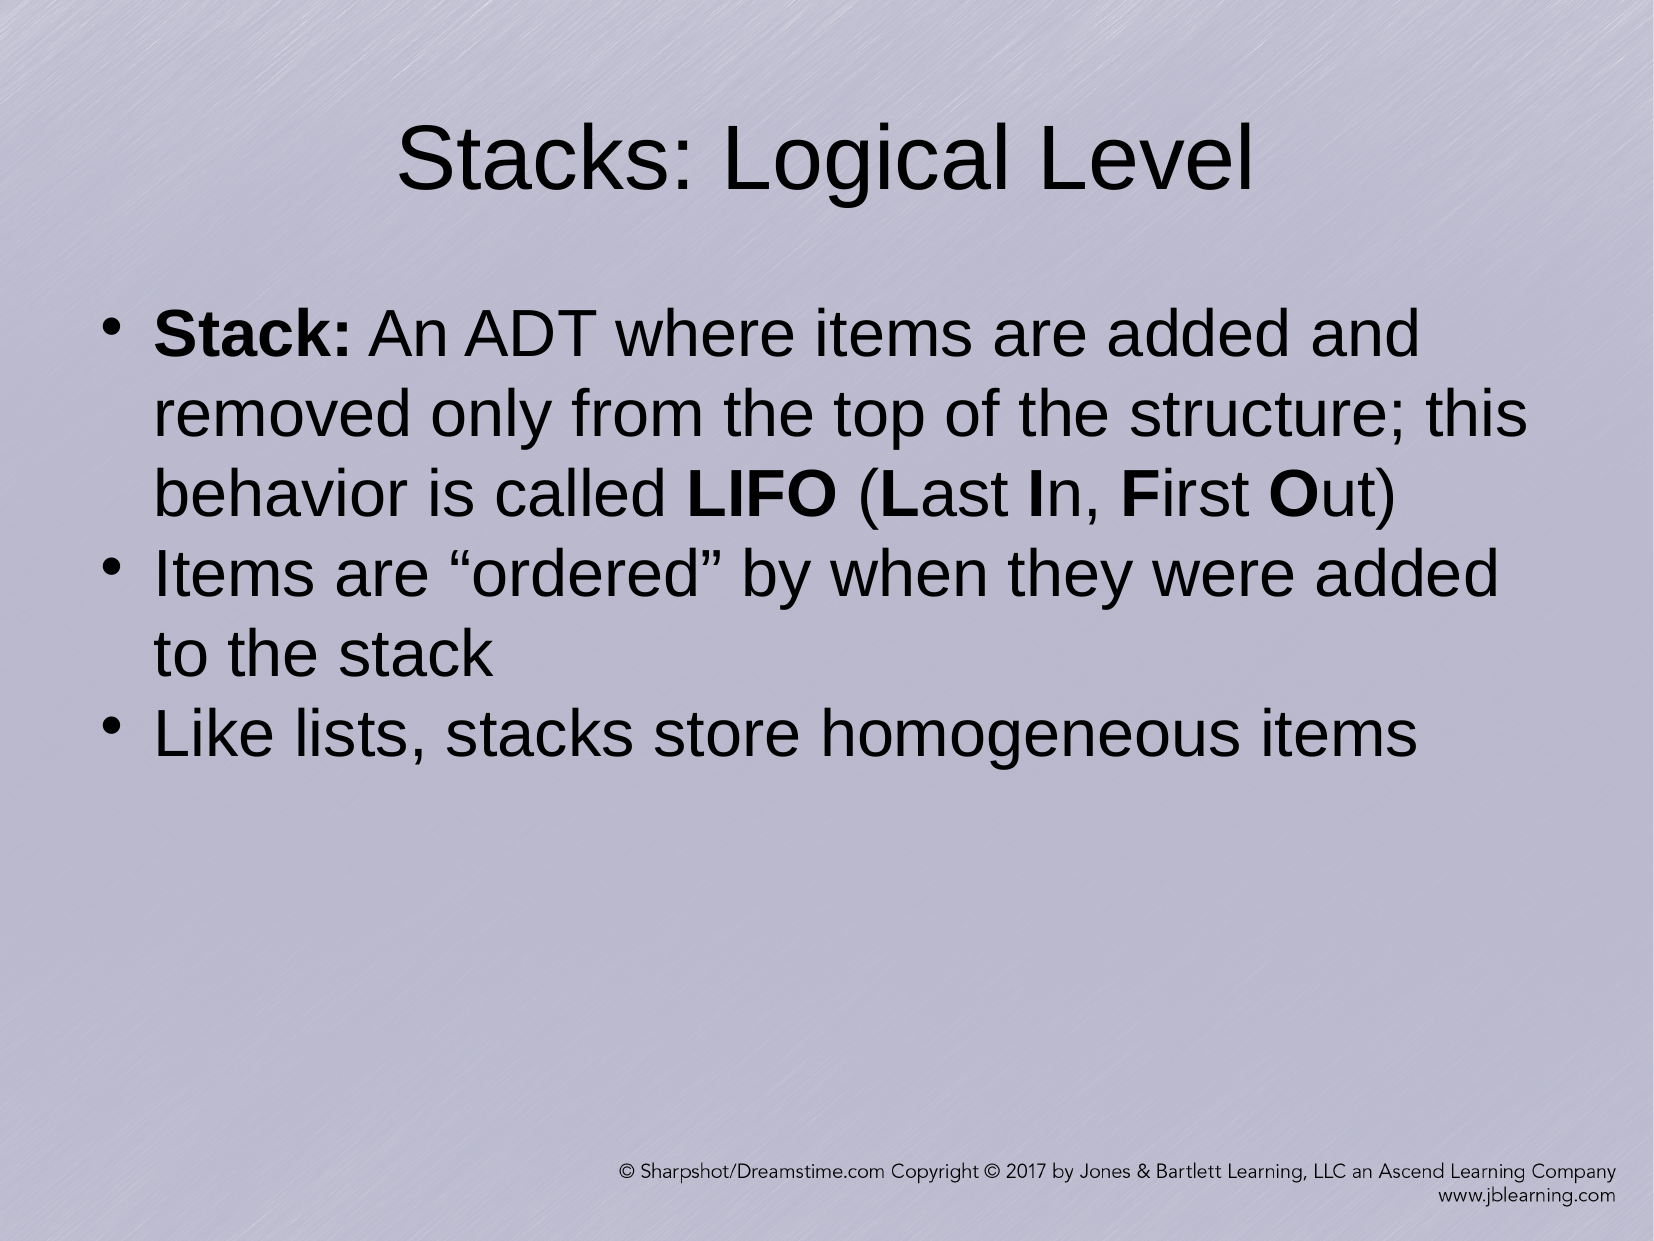

Stacks: Logical Level
Stack: An ADT where items are added and removed only from the top of the structure; this behavior is called LIFO (Last In, First Out)
Items are “ordered” by when they were added to the stack
Like lists, stacks store homogeneous items